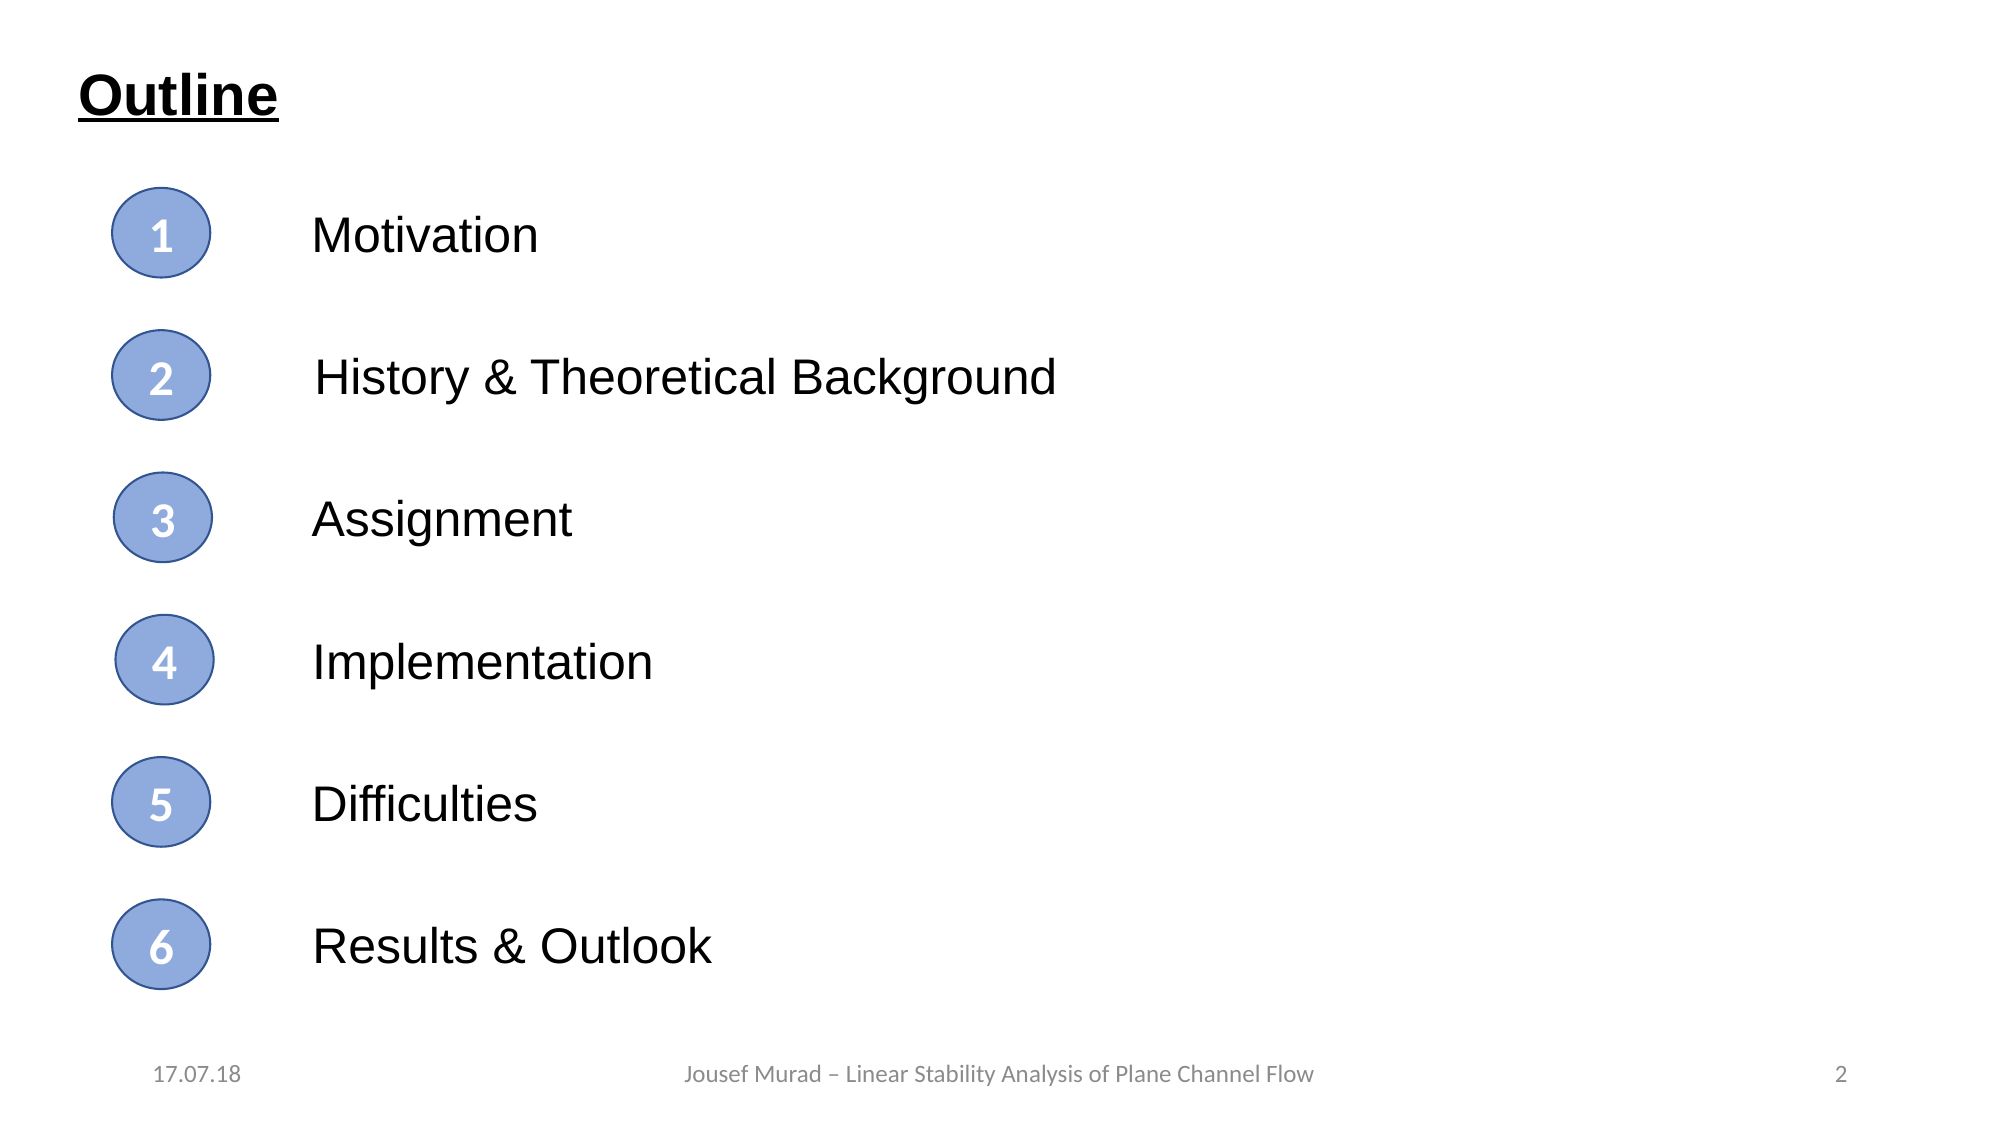

Outline
1
Motivation

2
History & Theoretical Background
3
Assignment
4
Implementation
5
Difficulties
6
Results & Outlook
17.07.18
Jousef Murad – Linear Stability Analysis of Plane Channel Flow
2